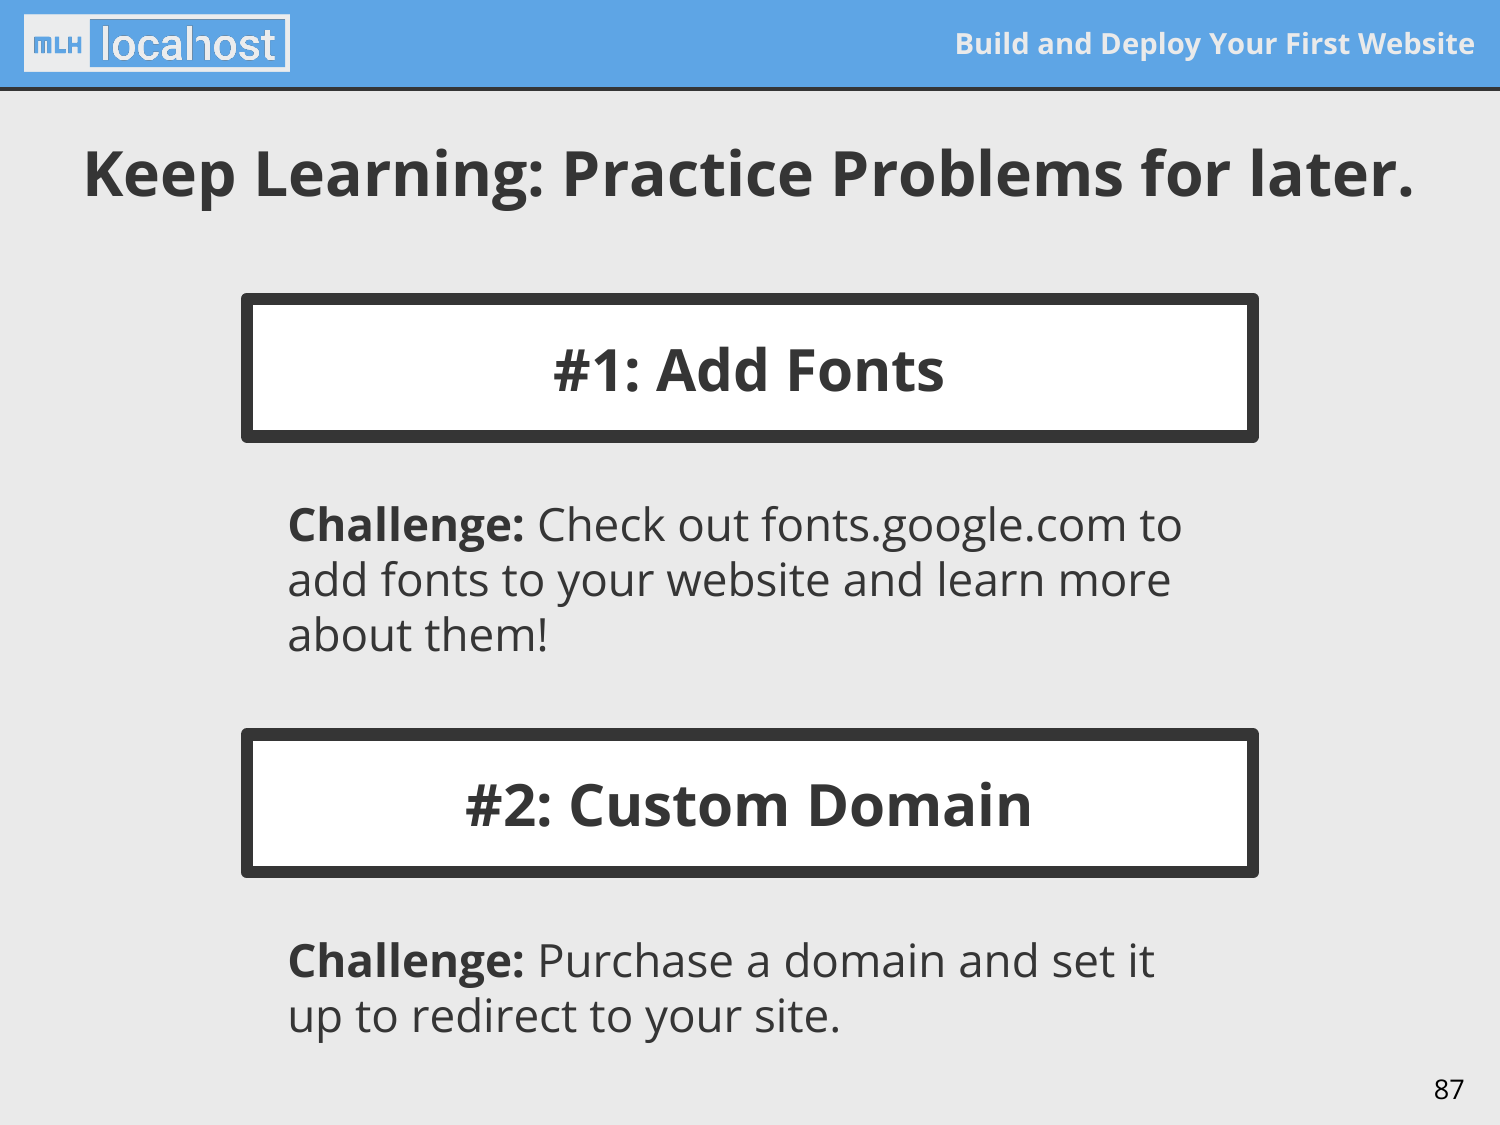

Keep Learning: Practice Problems for later.
#1: Add Fonts
Challenge: Check out fonts.google.com to add fonts to your website and learn more about them!

#2: Custom Domain
Challenge: Purchase a domain and set it up to redirect to your site.

87